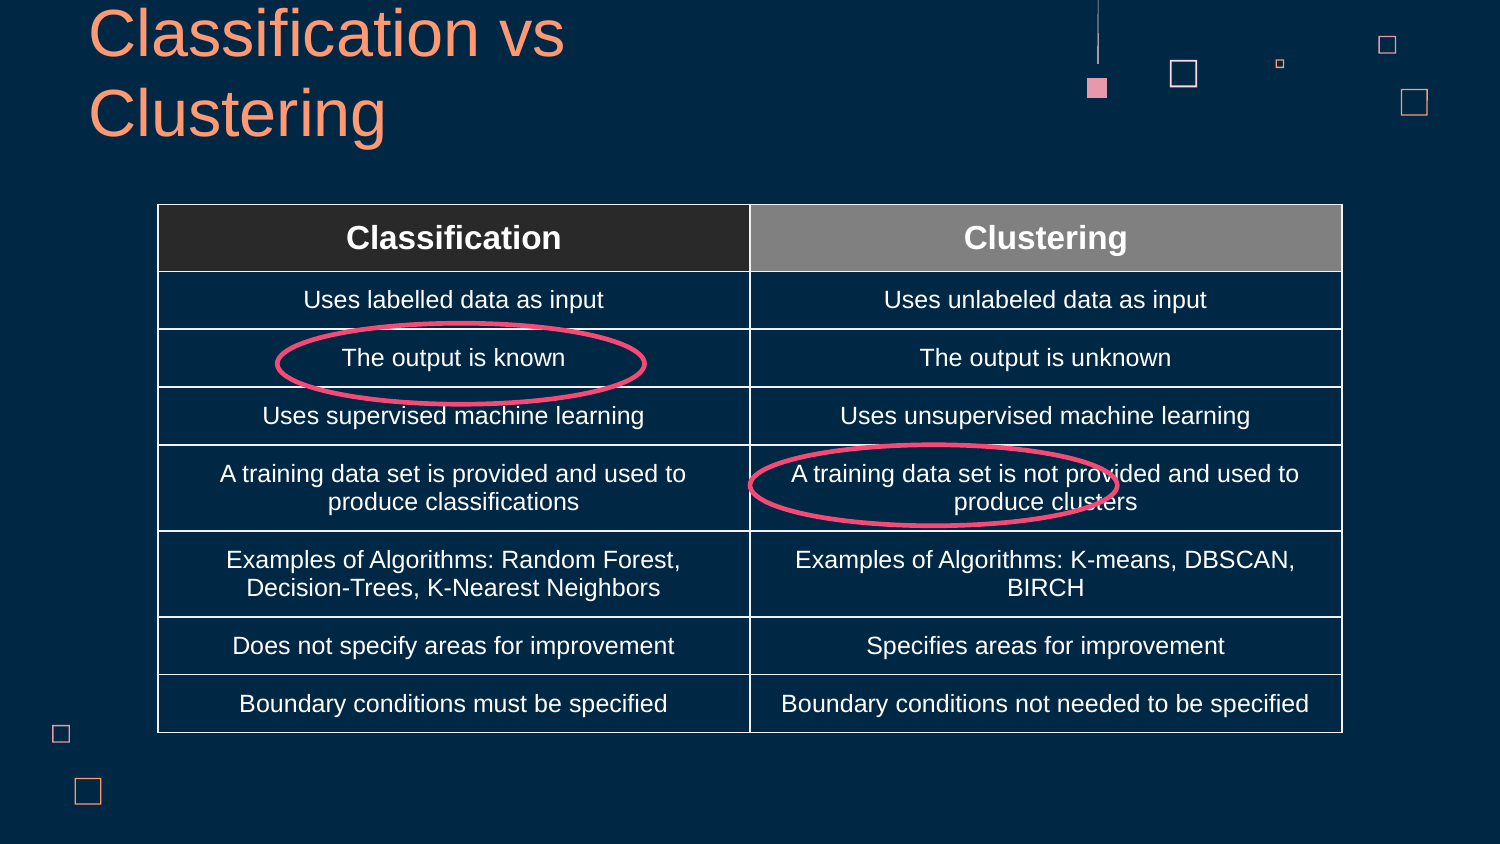

# Classification vs Clustering
| Classification | Clustering |
| --- | --- |
| Uses labelled data as input | Uses unlabeled data as input |
| The output is known | The output is unknown |
| Uses supervised machine learning | Uses unsupervised machine learning |
| A training data set is provided and used to produce classifications | A training data set is not provided and used to produce clusters |
| Examples of Algorithms: Random Forest, Decision-Trees, K-Nearest Neighbors | Examples of Algorithms: K-means, DBSCAN, BIRCH |
| Does not specify areas for improvement | Specifies areas for improvement |
| Boundary conditions must be specified | Boundary conditions not needed to be specified |